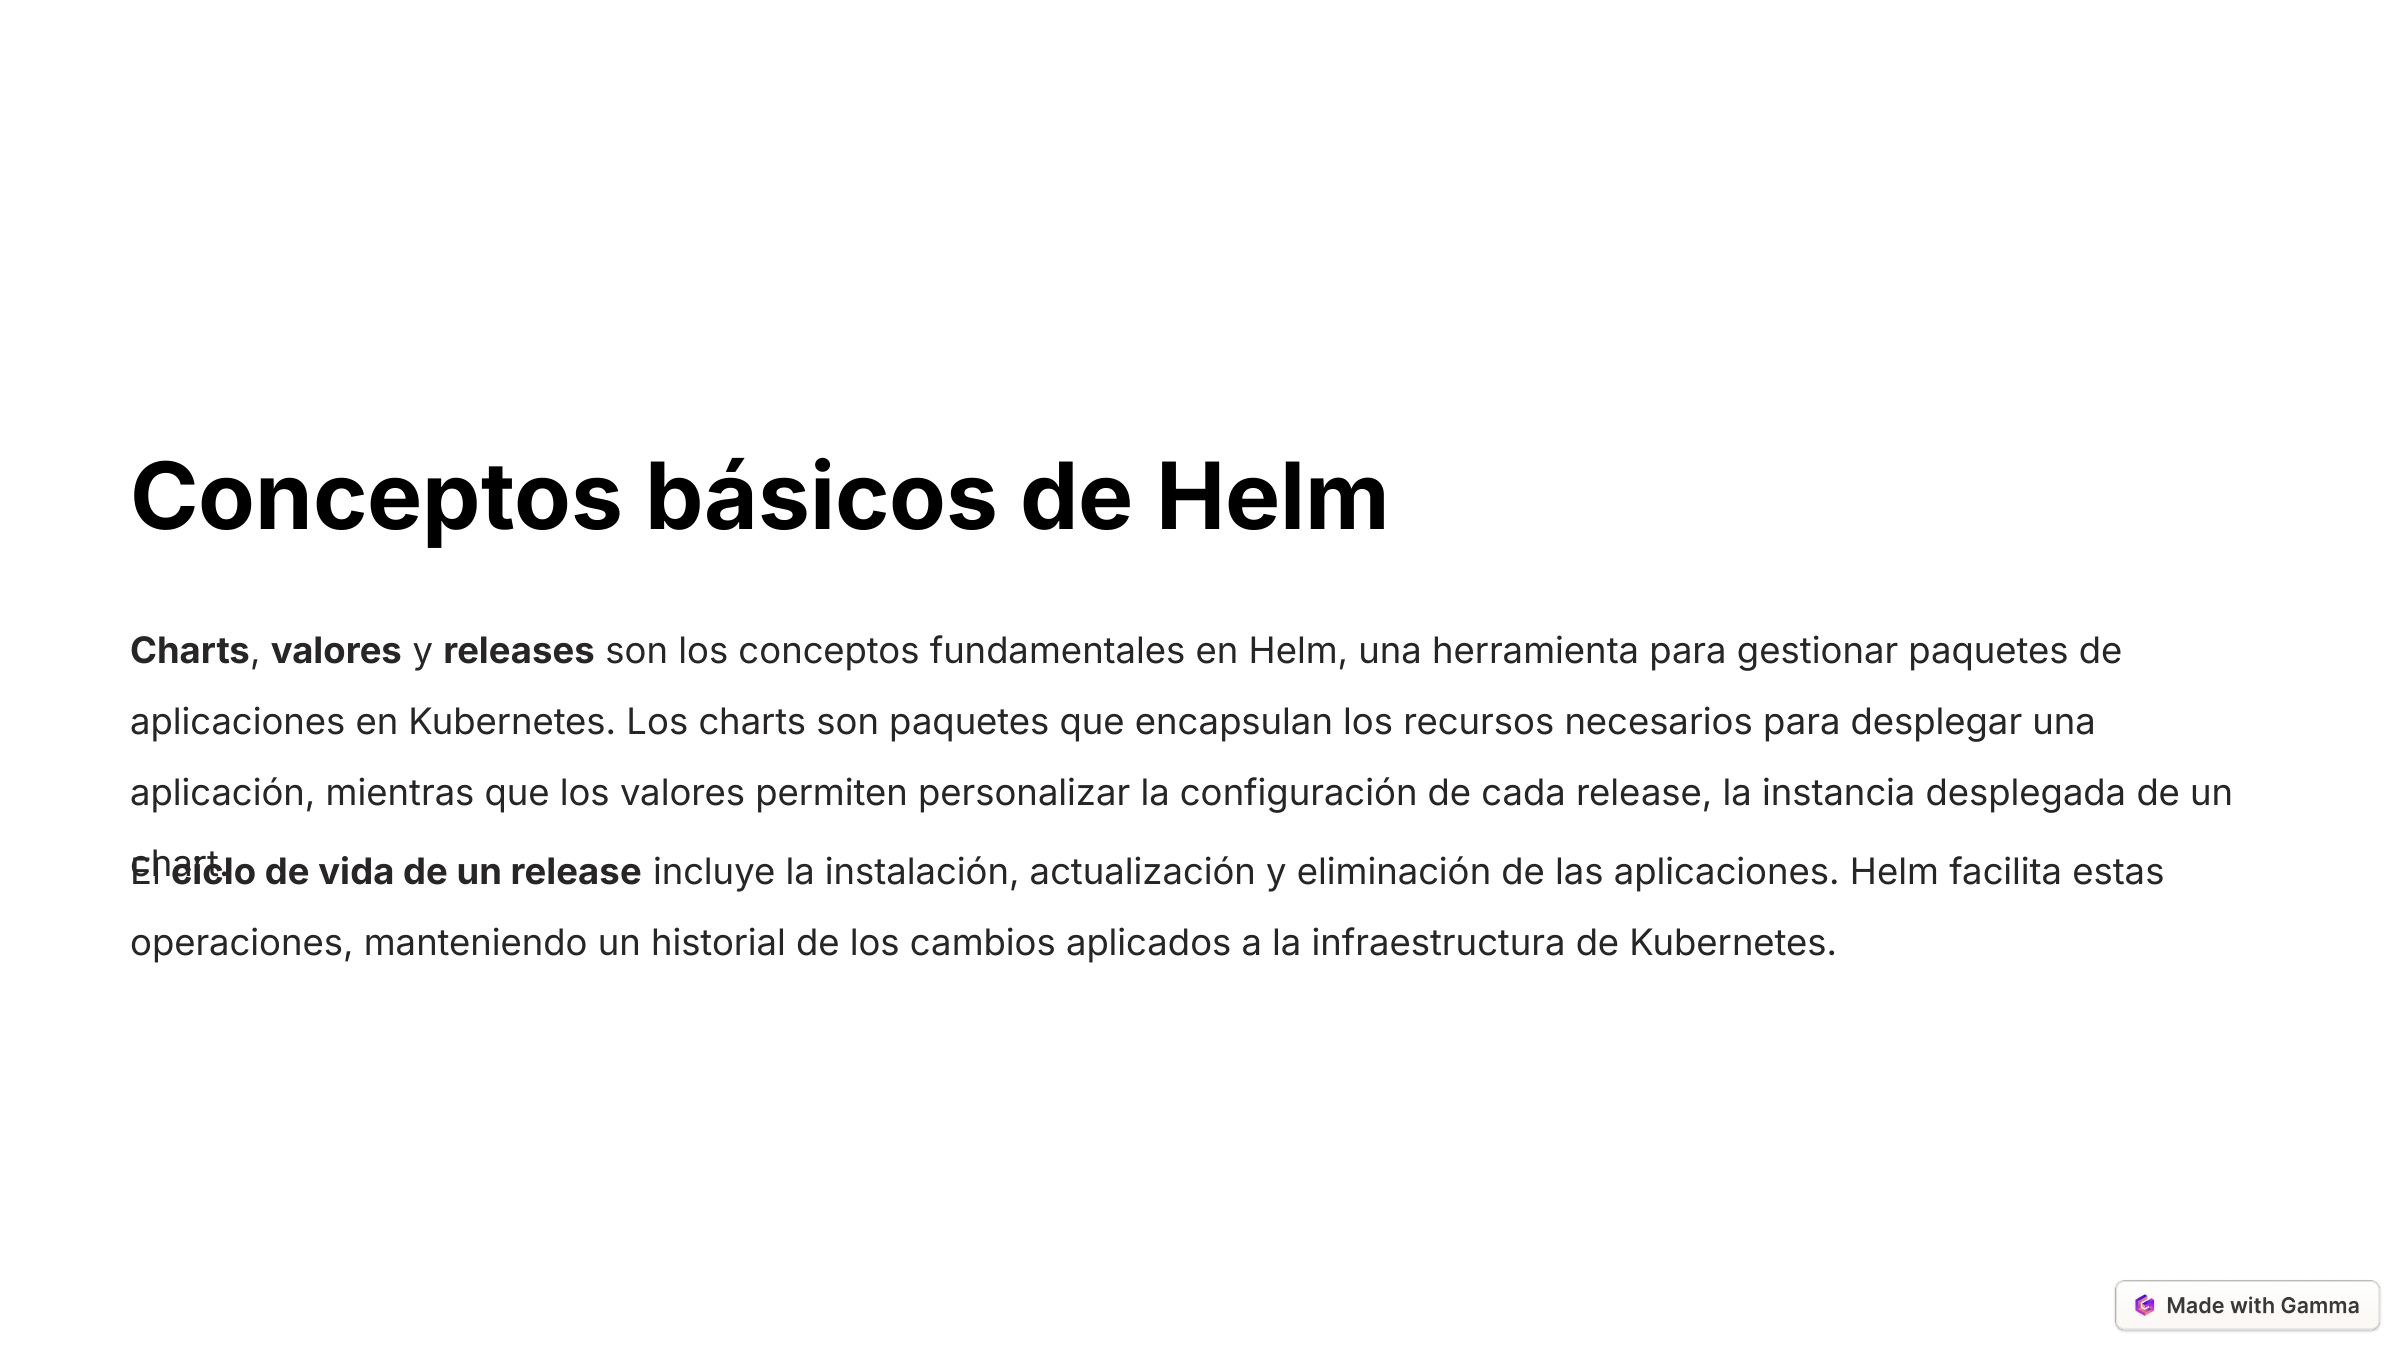

Conceptos básicos de Helm
Charts, valores y releases son los conceptos fundamentales en Helm, una herramienta para gestionar paquetes de aplicaciones en Kubernetes. Los charts son paquetes que encapsulan los recursos necesarios para desplegar una aplicación, mientras que los valores permiten personalizar la configuración de cada release, la instancia desplegada de un chart.
El ciclo de vida de un release incluye la instalación, actualización y eliminación de las aplicaciones. Helm facilita estas operaciones, manteniendo un historial de los cambios aplicados a la infraestructura de Kubernetes.